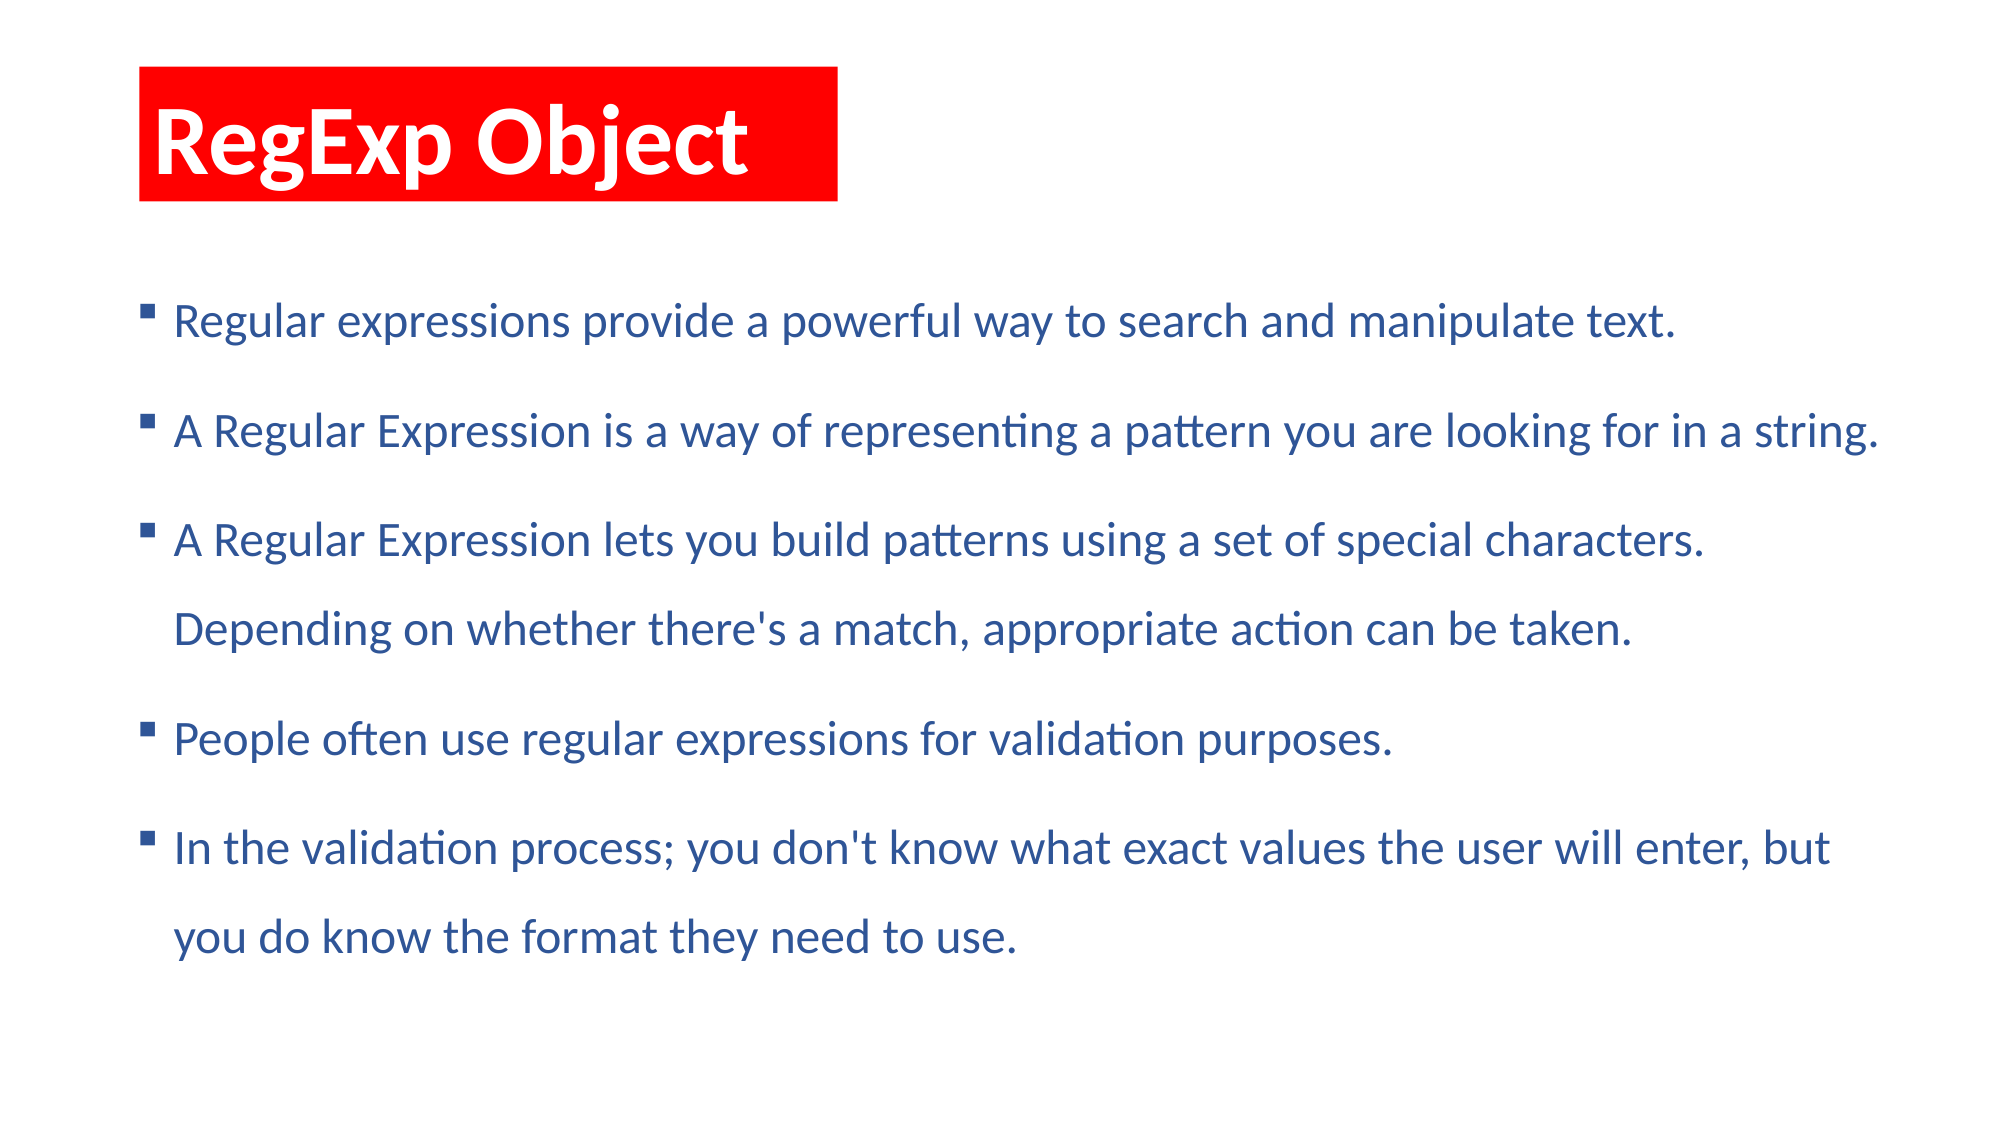

RegExp Object
Regular expressions provide a powerful way to search and manipulate text.
A Regular Expression is a way of representing a pattern you are looking for in a string.
A Regular Expression lets you build patterns using a set of special characters. Depending on whether there's a match, appropriate action can be taken.
People often use regular expressions for validation purposes.
In the validation process; you don't know what exact values the user will enter, but you do know the format they need to use.